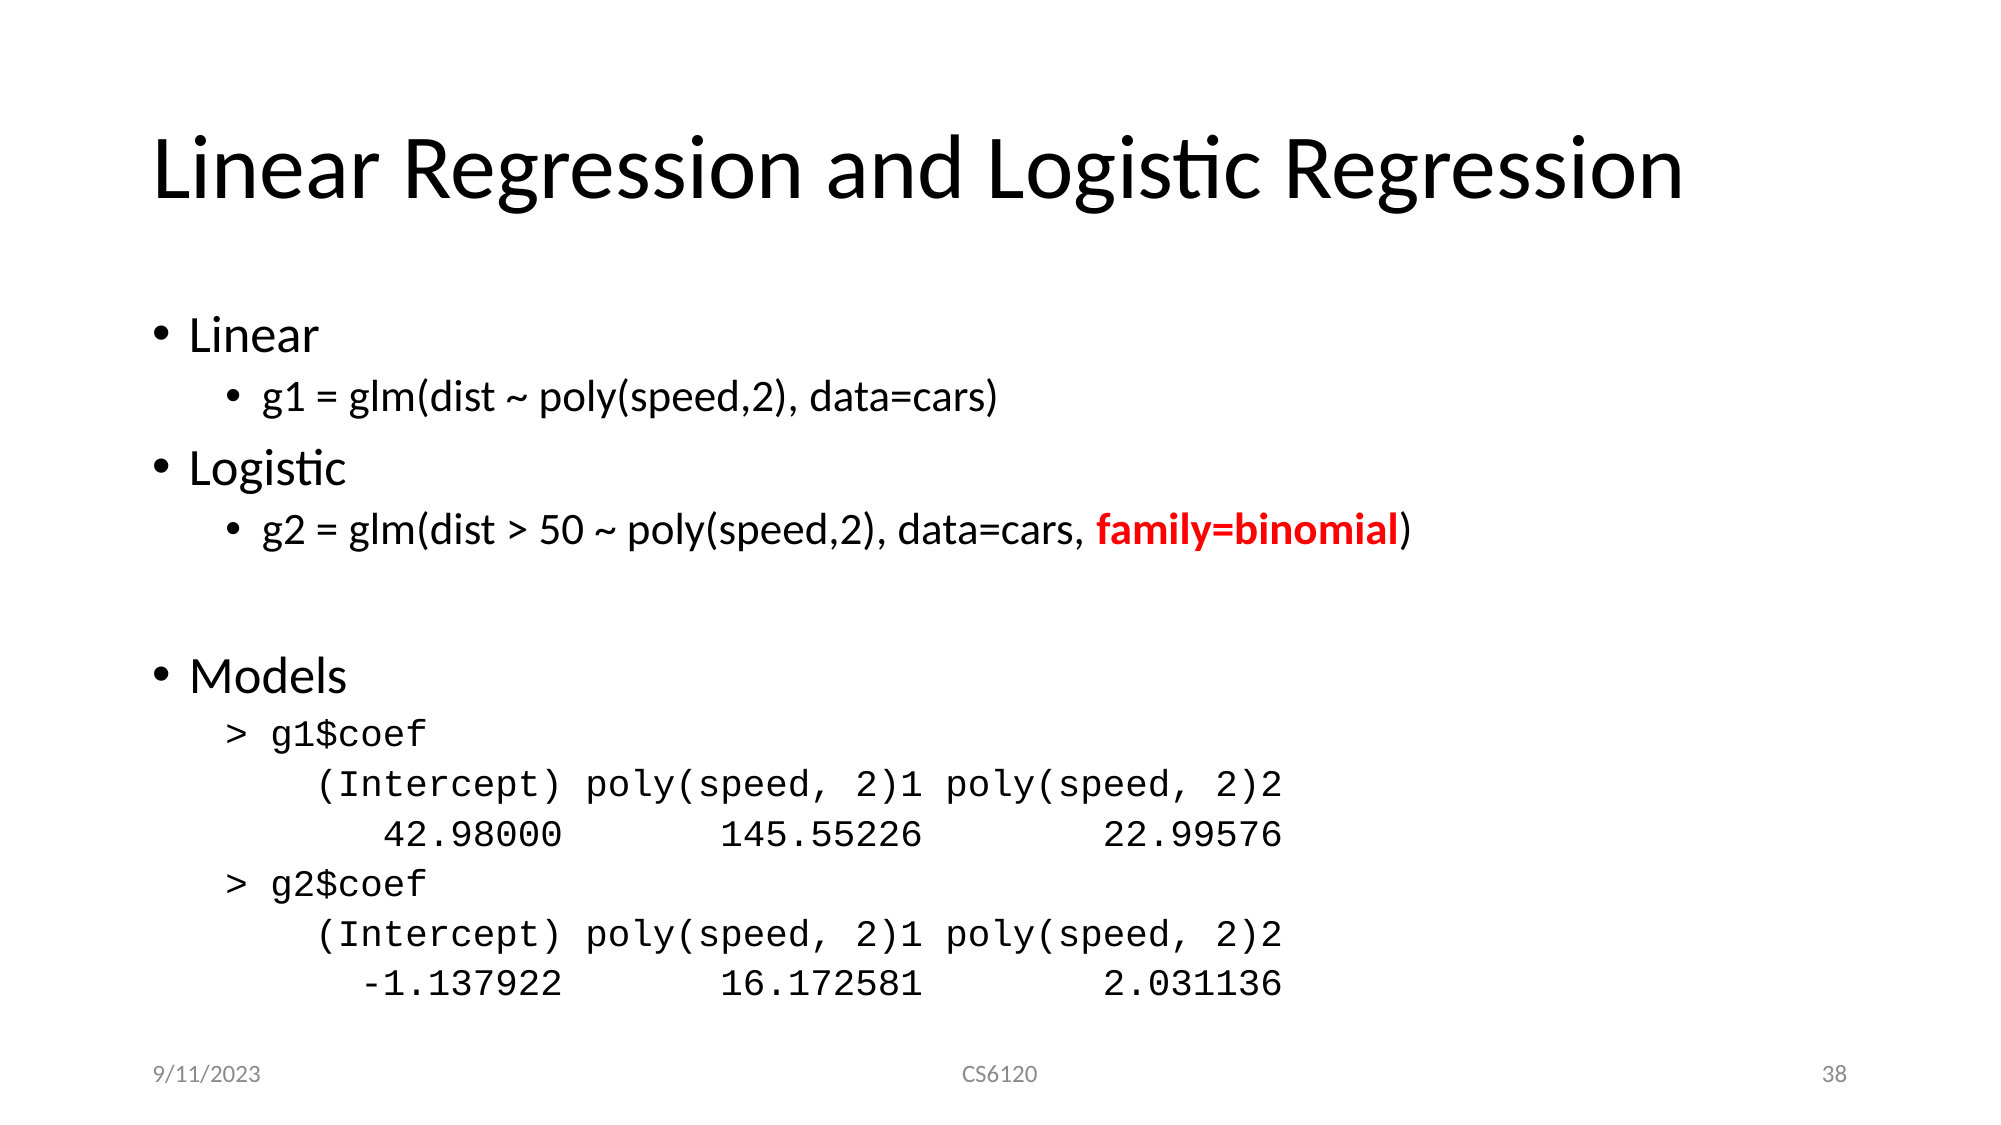

# Linear Regression and Logistic Regression
Linear
g1 = glm(dist ~ poly(speed,2), data=cars)
Logistic
g2 = glm(dist > 50 ~ poly(speed,2), data=cars, family=binomial)

Models
> g1$coef
    (Intercept) poly(speed, 2)1 poly(speed, 2)2
       42.98000       145.55226        22.99576
> g2$coef
    (Intercept) poly(speed, 2)1 poly(speed, 2)2
      -1.137922       16.172581        2.031136
9/11/2023
CS6120
38